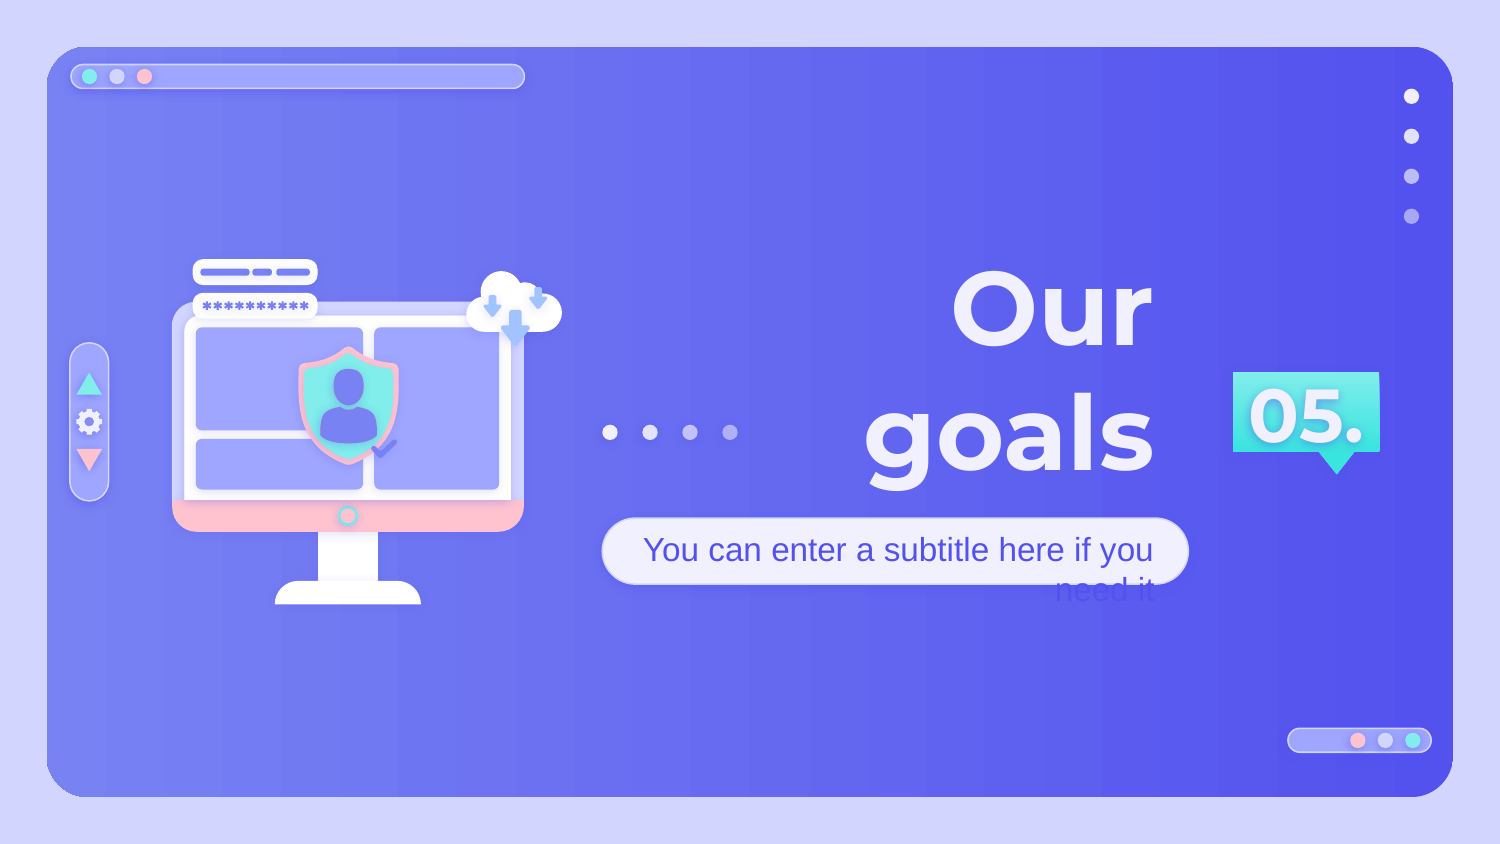

# Our goals

05.

You can enter a subtitle here if you need it